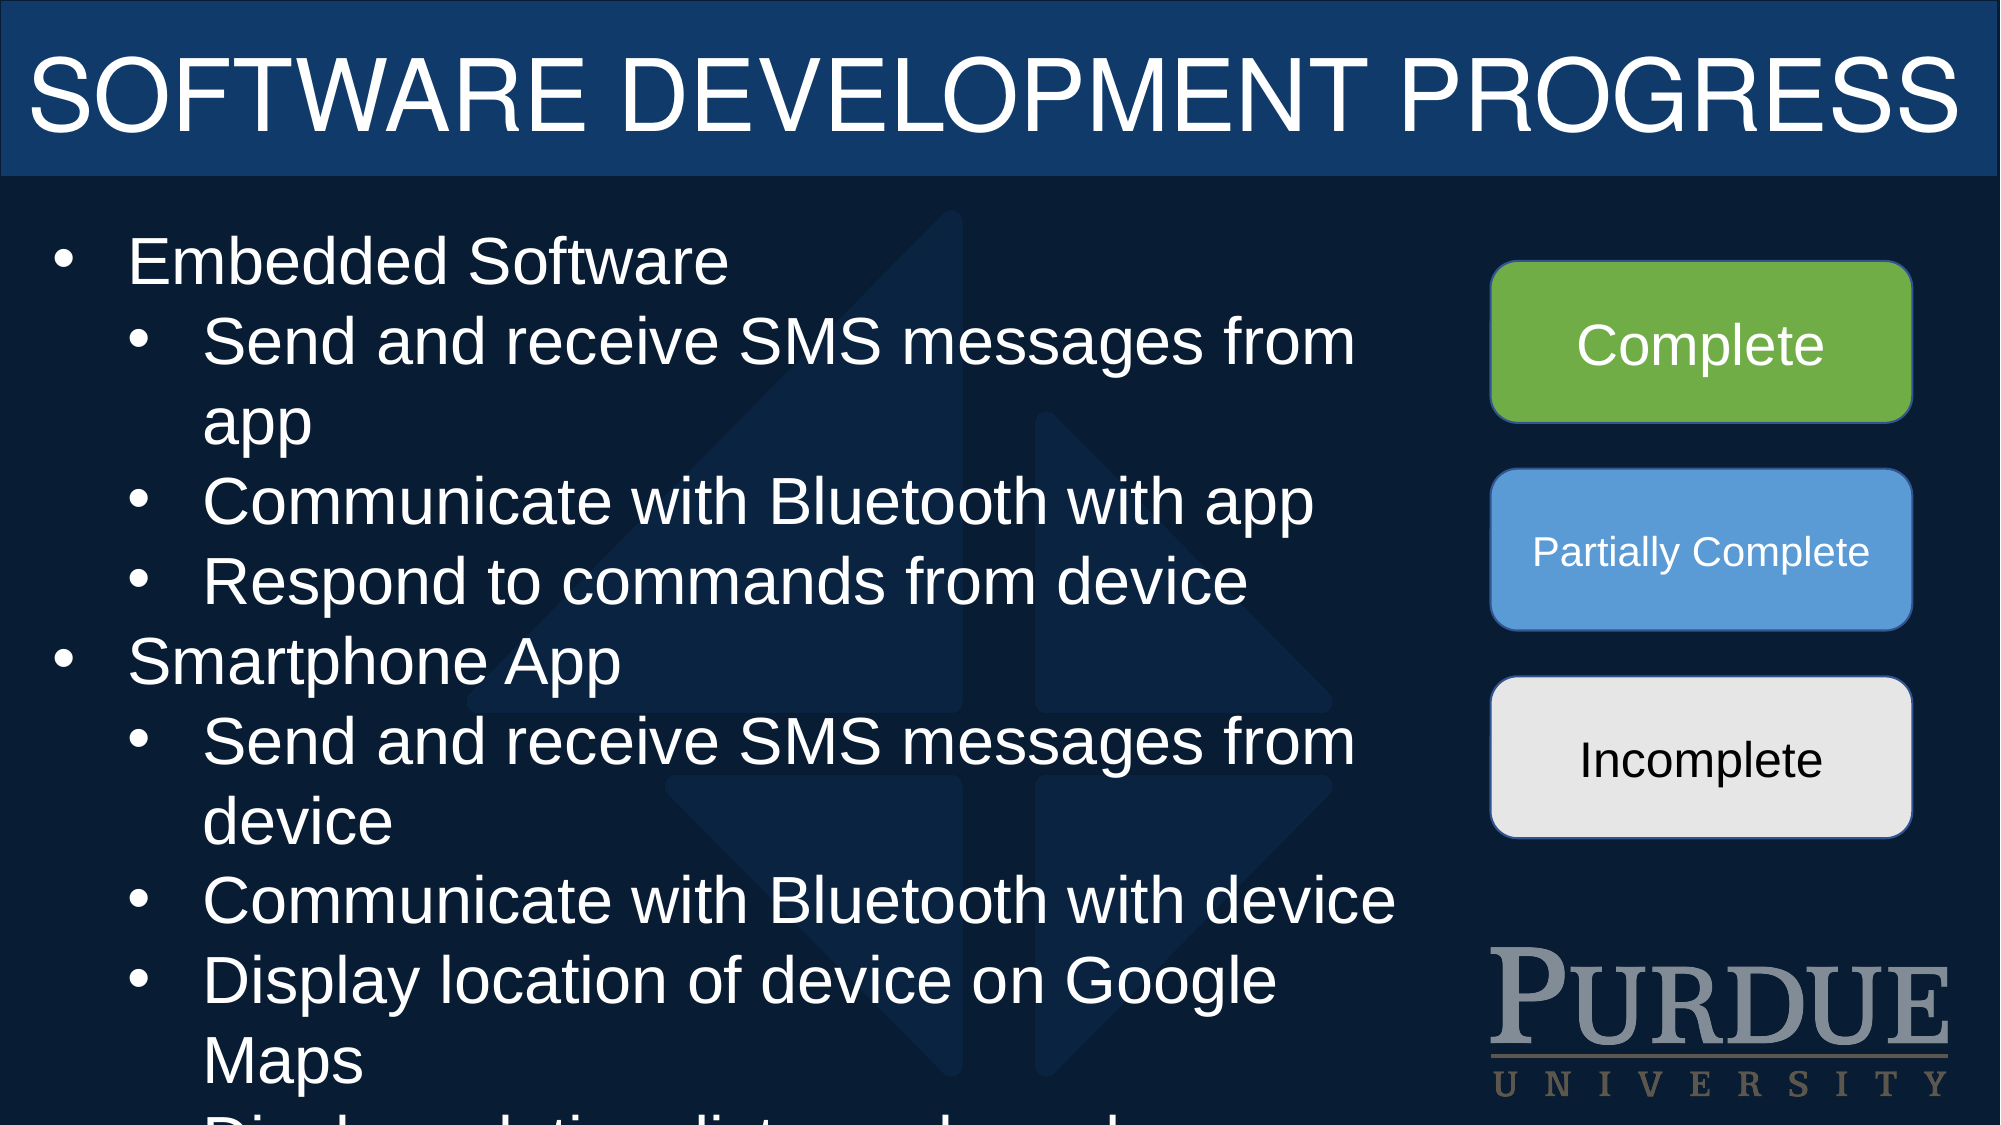

# SOFTWARE DEVELOPMENT PROGRESS
Embedded Software
Send and receive SMS messages from app
Communicate with Bluetooth with app
Respond to commands from device
Smartphone App
Send and receive SMS messages from device
Communicate with Bluetooth with device
Display location of device on Google Maps
Display relative distance based on Bluetooth

Complete
Partially Complete
Incomplete